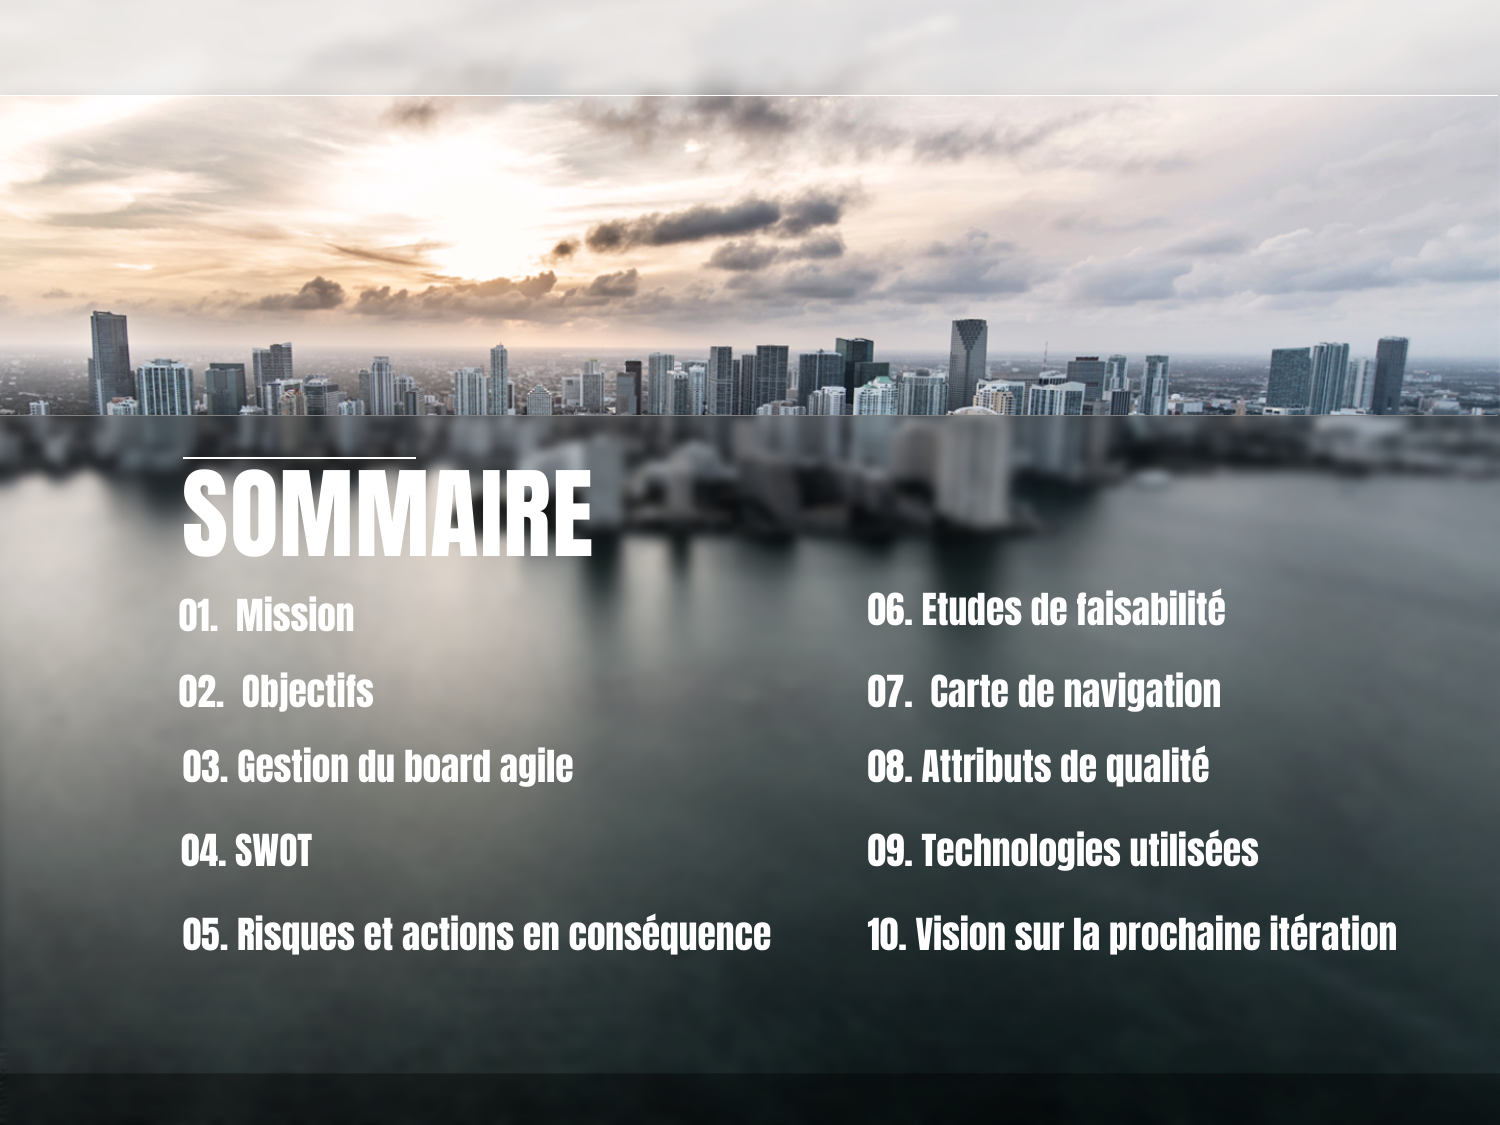

SOMMAIRE
06. Etudes de faisabilité
01.  Mission

07.  Carte de navigation
02.  Objectifs

08. Attributs de qualité
03. Gestion du board agile

09. Technologies utilisées
04. SWOT
05. Risques et actions en conséquence
10. Vision sur la prochaine itération